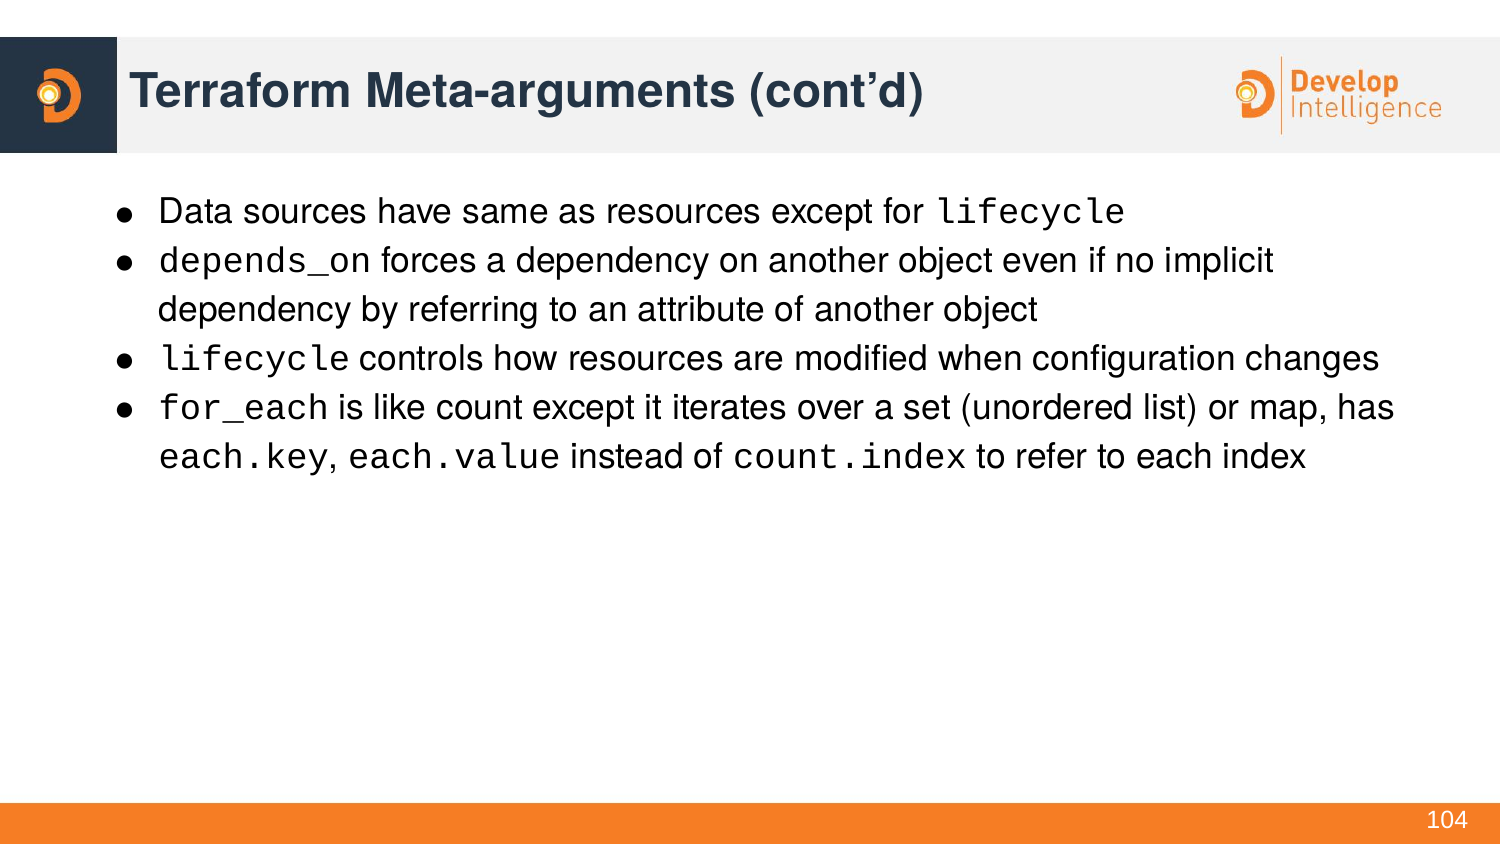

# Terraform Meta-arguments (cont’d)
Data sources have same as resources except for lifecycle
depends_on forces a dependency on another object even if no implicit dependency by referring to an attribute of another object
lifecycle controls how resources are modified when configuration changes
for_each is like count except it iterates over a set (unordered list) or map, has each.key, each.value instead of count.index to refer to each index
104